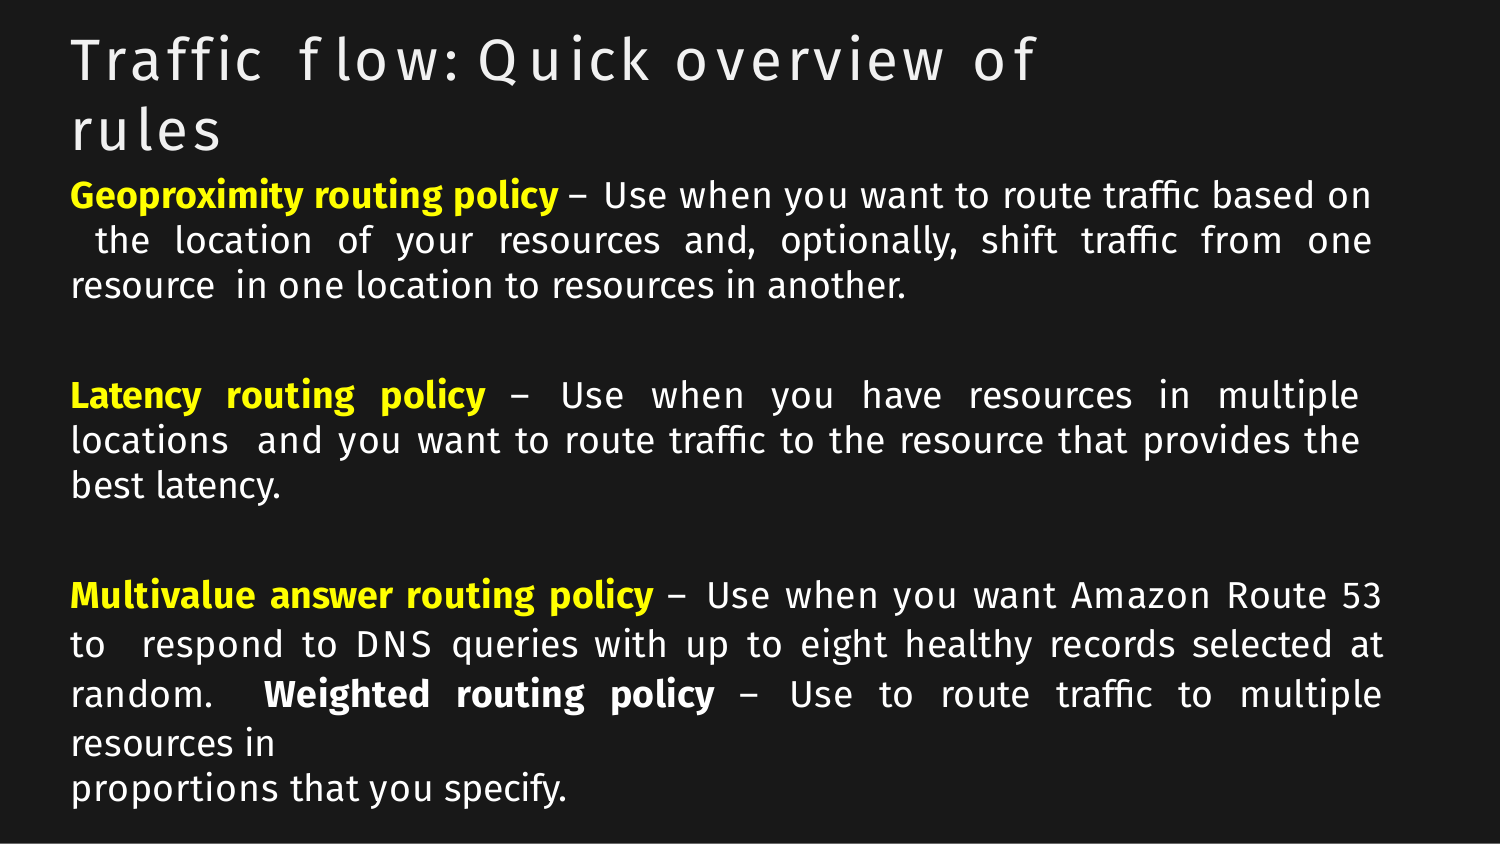

# Traffic	f low:	Quick	overview	of	rules
Geoproximity routing policy – Use when you want to route traffic based on  the location of your resources and, optionally, shift traffic from one resource  in one location to resources in another.

Latency routing policy – Use when you have resources in multiple locations  and you want to route traffic to the resource that provides the best latency.

Multivalue answer routing policy – Use when you want Amazon Route 53 to  respond to DNS queries with up to eight healthy records selected at random.  Weighted routing policy – Use to route traffic to multiple resources in
proportions that you specify.